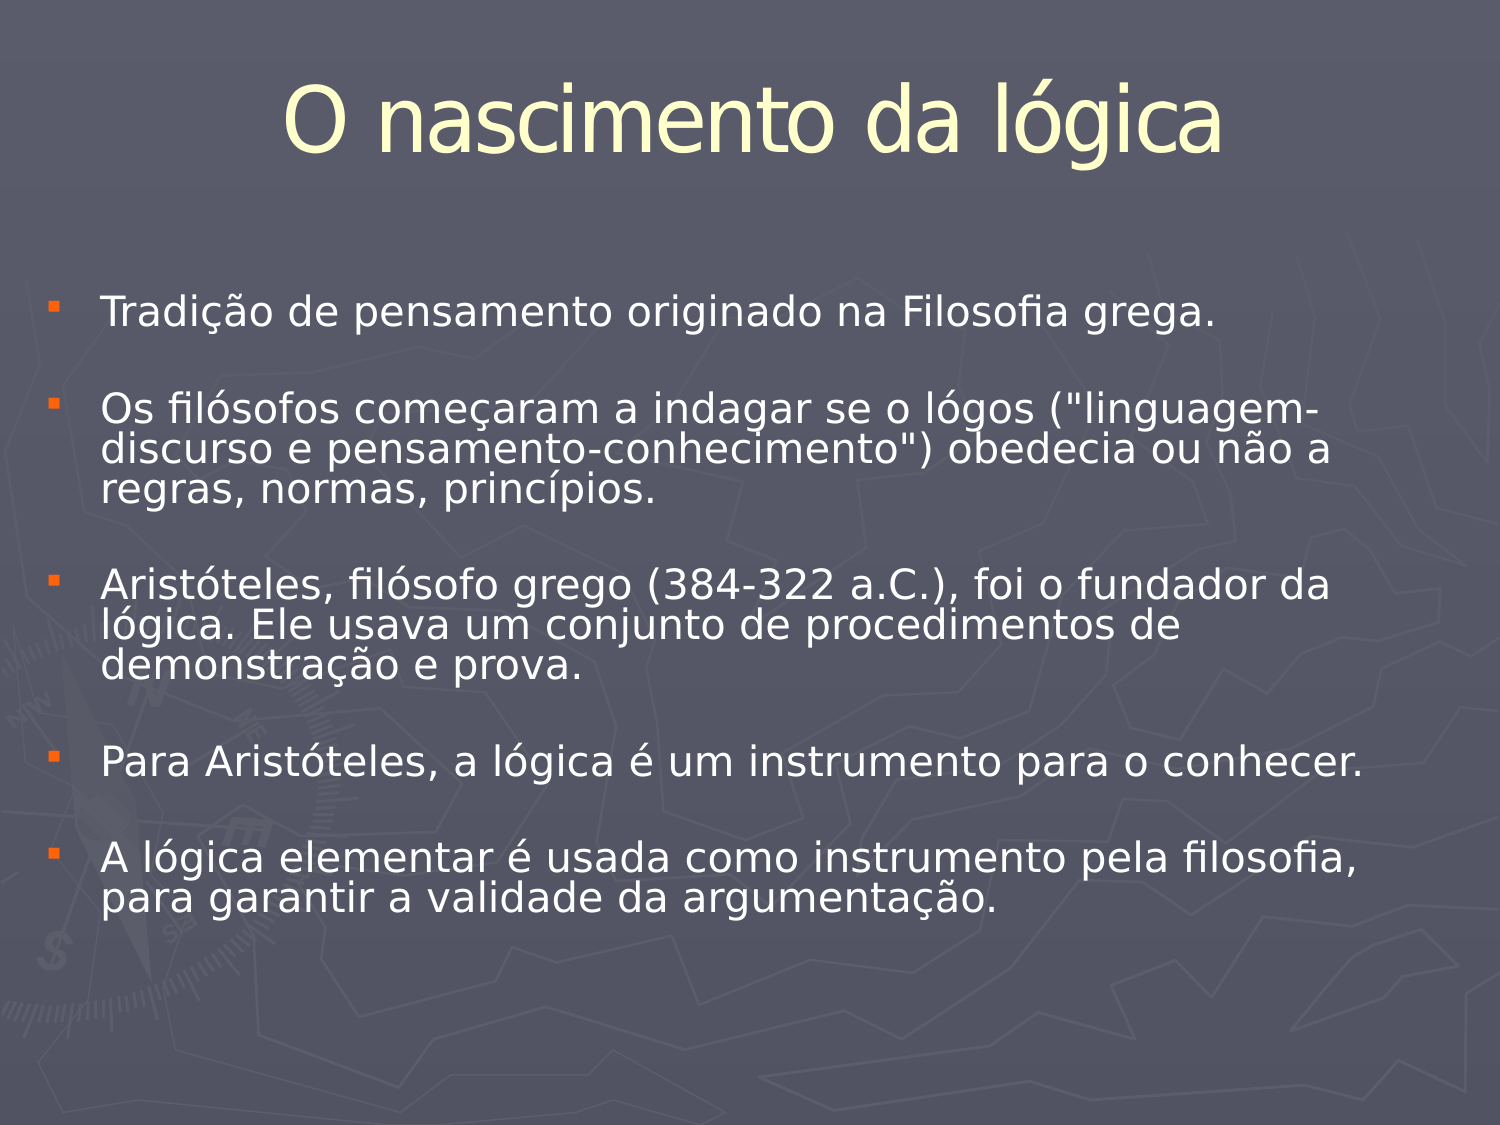

# O nascimento da lógica
Tradição de pensamento originado na Filosofia grega.

Os filósofos começaram a indagar se o lógos ("linguagem-discurso e pensamento-conhecimento") obedecia ou não a regras, normas, princípios.

Aristóteles, filósofo grego (384-322 a.C.), foi o fundador da lógica. Ele usava um conjunto de procedimentos de demonstração e prova.

Para Aristóteles, a lógica é um instrumento para o conhecer.

A lógica elementar é usada como instrumento pela filosofia, para garantir a validade da argumentação.